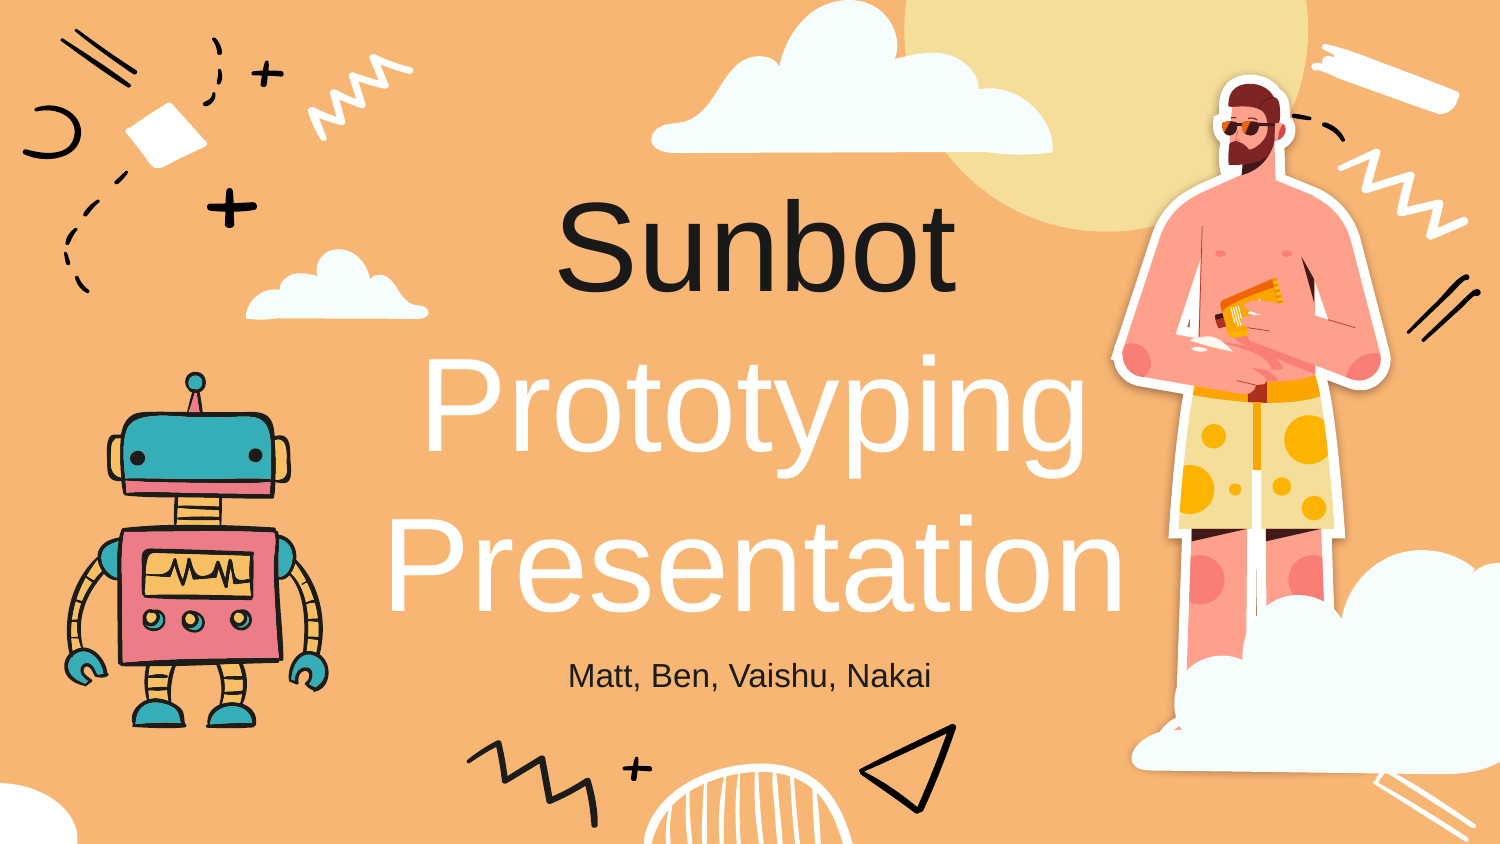

# Sunbot Prototyping Presentation

Matt, Ben, Vaishu, Nakai